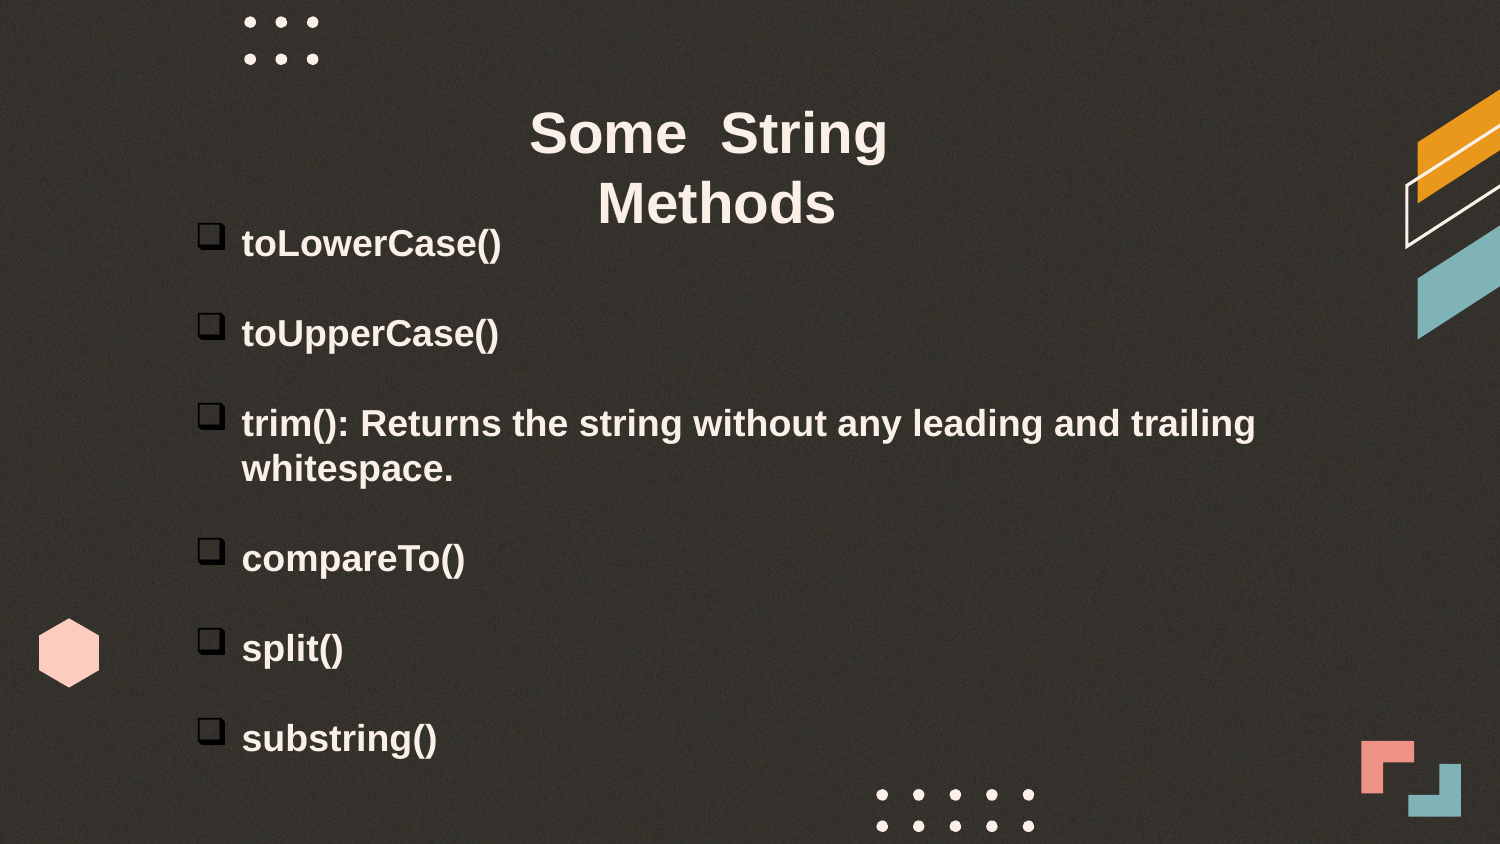

Some  String  Methods
toLowerCase()

toUpperCase()

trim(): Returns the string without any leading and trailing whitespace.

compareTo()

split()

substring()